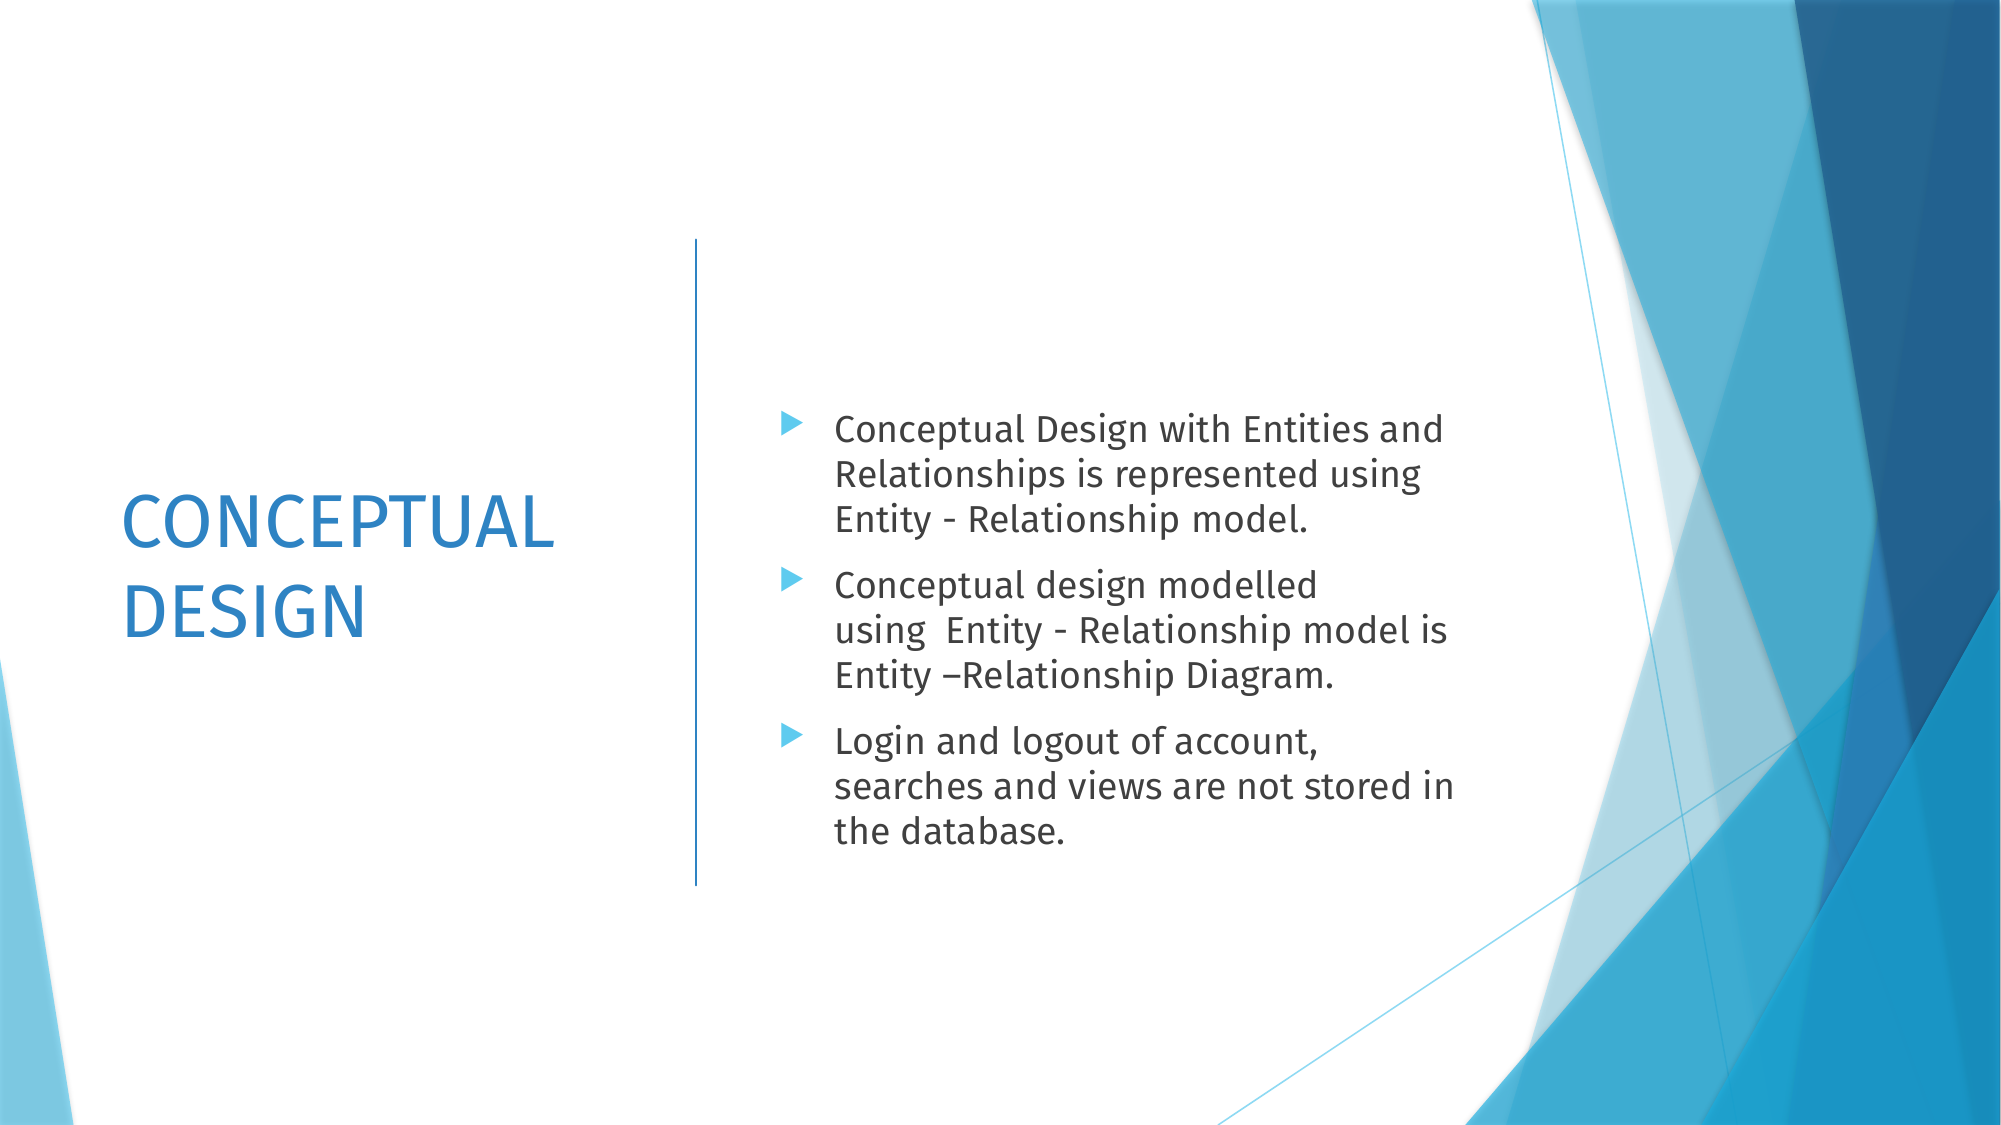

# CONCEPTUAL DESIGN

Conceptual Design with Entities and Relationships is represented using Entity - Relationship model.
Conceptual design modelled using  Entity - Relationship model is Entity –Relationship Diagram.
Login and logout of account, searches and views are not stored in the database.